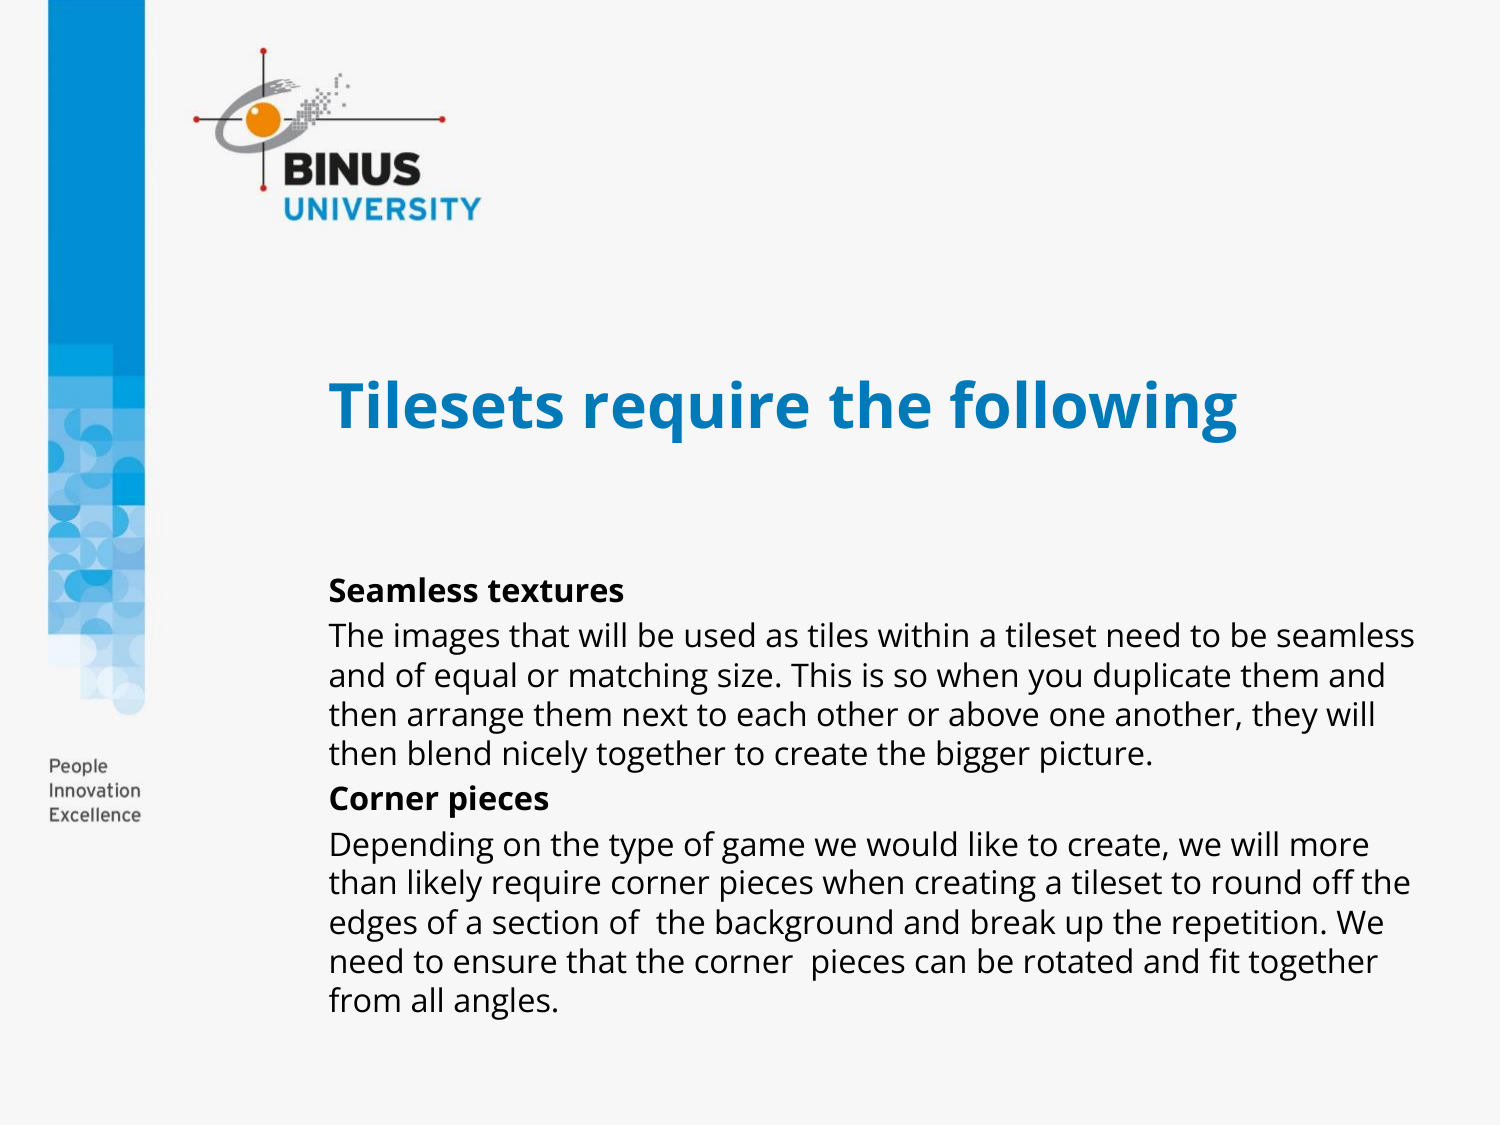

# Tilesets require the following

Seamless textures
The images that will be used as tiles within a tileset need to be seamless and of equal or matching size. This is so when you duplicate them and then arrange them next to each other or above one another, they will then blend nicely together to create the bigger picture.
Corner pieces
Depending on the type of game we would like to create, we will more than likely require corner pieces when creating a tileset to round off the edges of a section of  the background and break up the repetition. We need to ensure that the corner  pieces can be rotated and fit together from all angles.